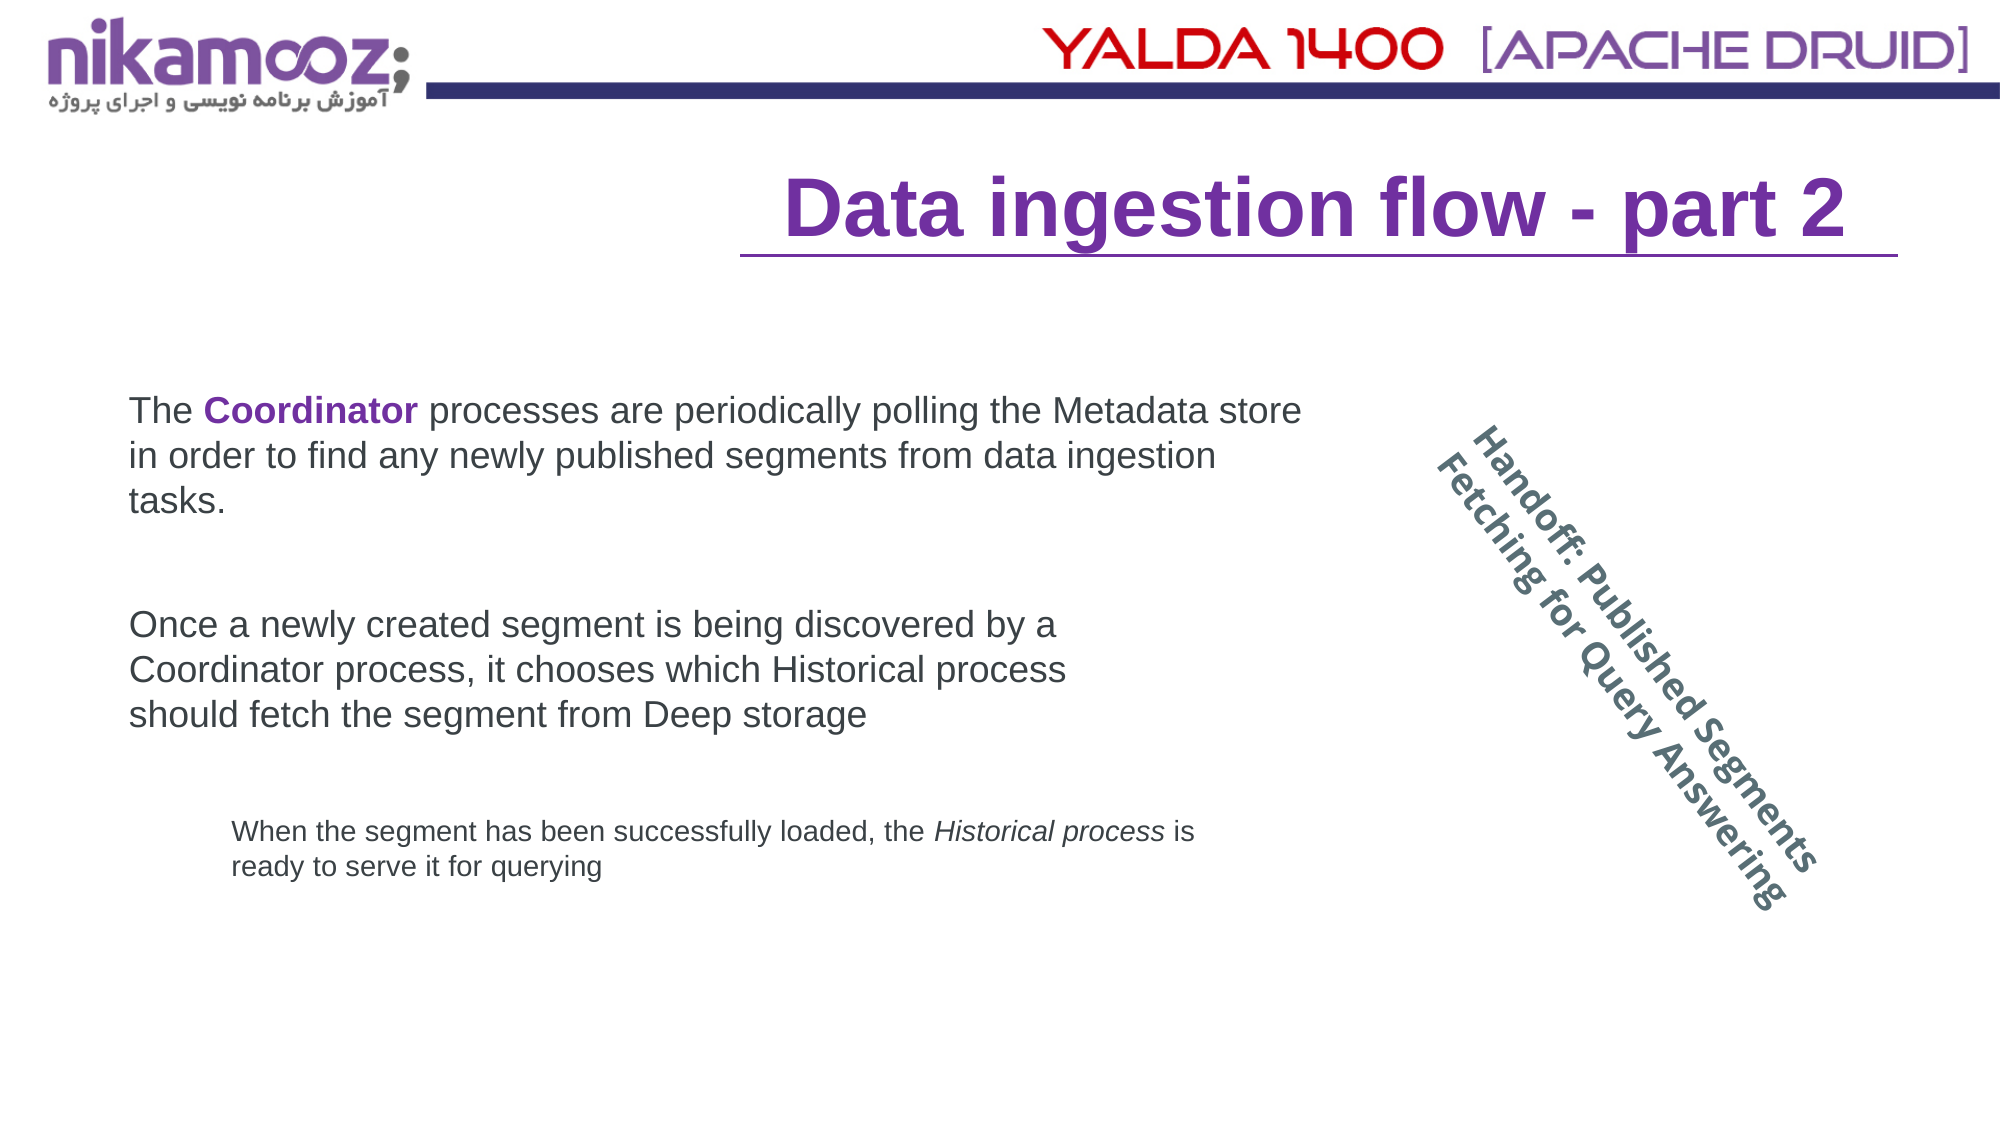

Data ingestion flow - part 2
The Coordinator processes are periodically polling the Metadata store in order to find any newly published segments from data ingestion tasks.

Once a newly created segment is being discovered by a Coordinator process, it chooses which Historical process should fetch the segment from Deep storage
Handoff: Published Segments
Fetching for Query Answering
When the segment has been successfully loaded, the Historical process is ready to serve it for querying